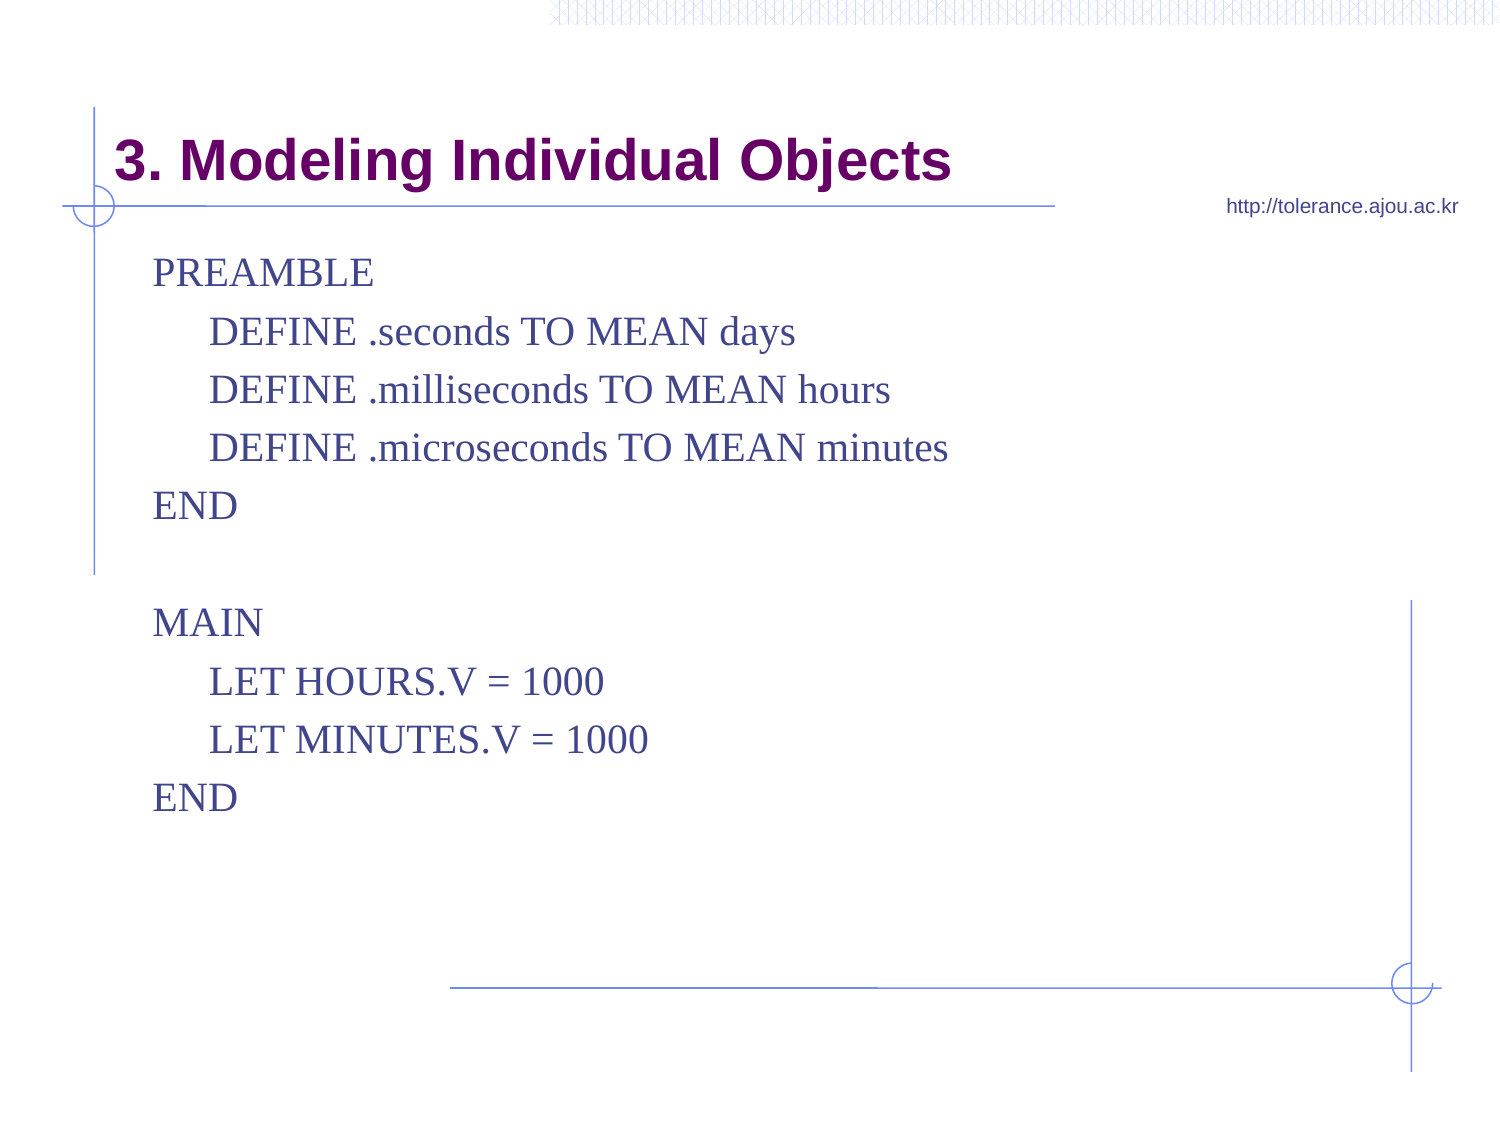

# 3. Modeling Individual Objects
PREAMBLE
	DEFINE .seconds TO MEAN days
	DEFINE .milliseconds TO MEAN hours
	DEFINE .microseconds TO MEAN minutes
END

MAIN
	LET HOURS.V = 1000
	LET MINUTES.V = 1000
END